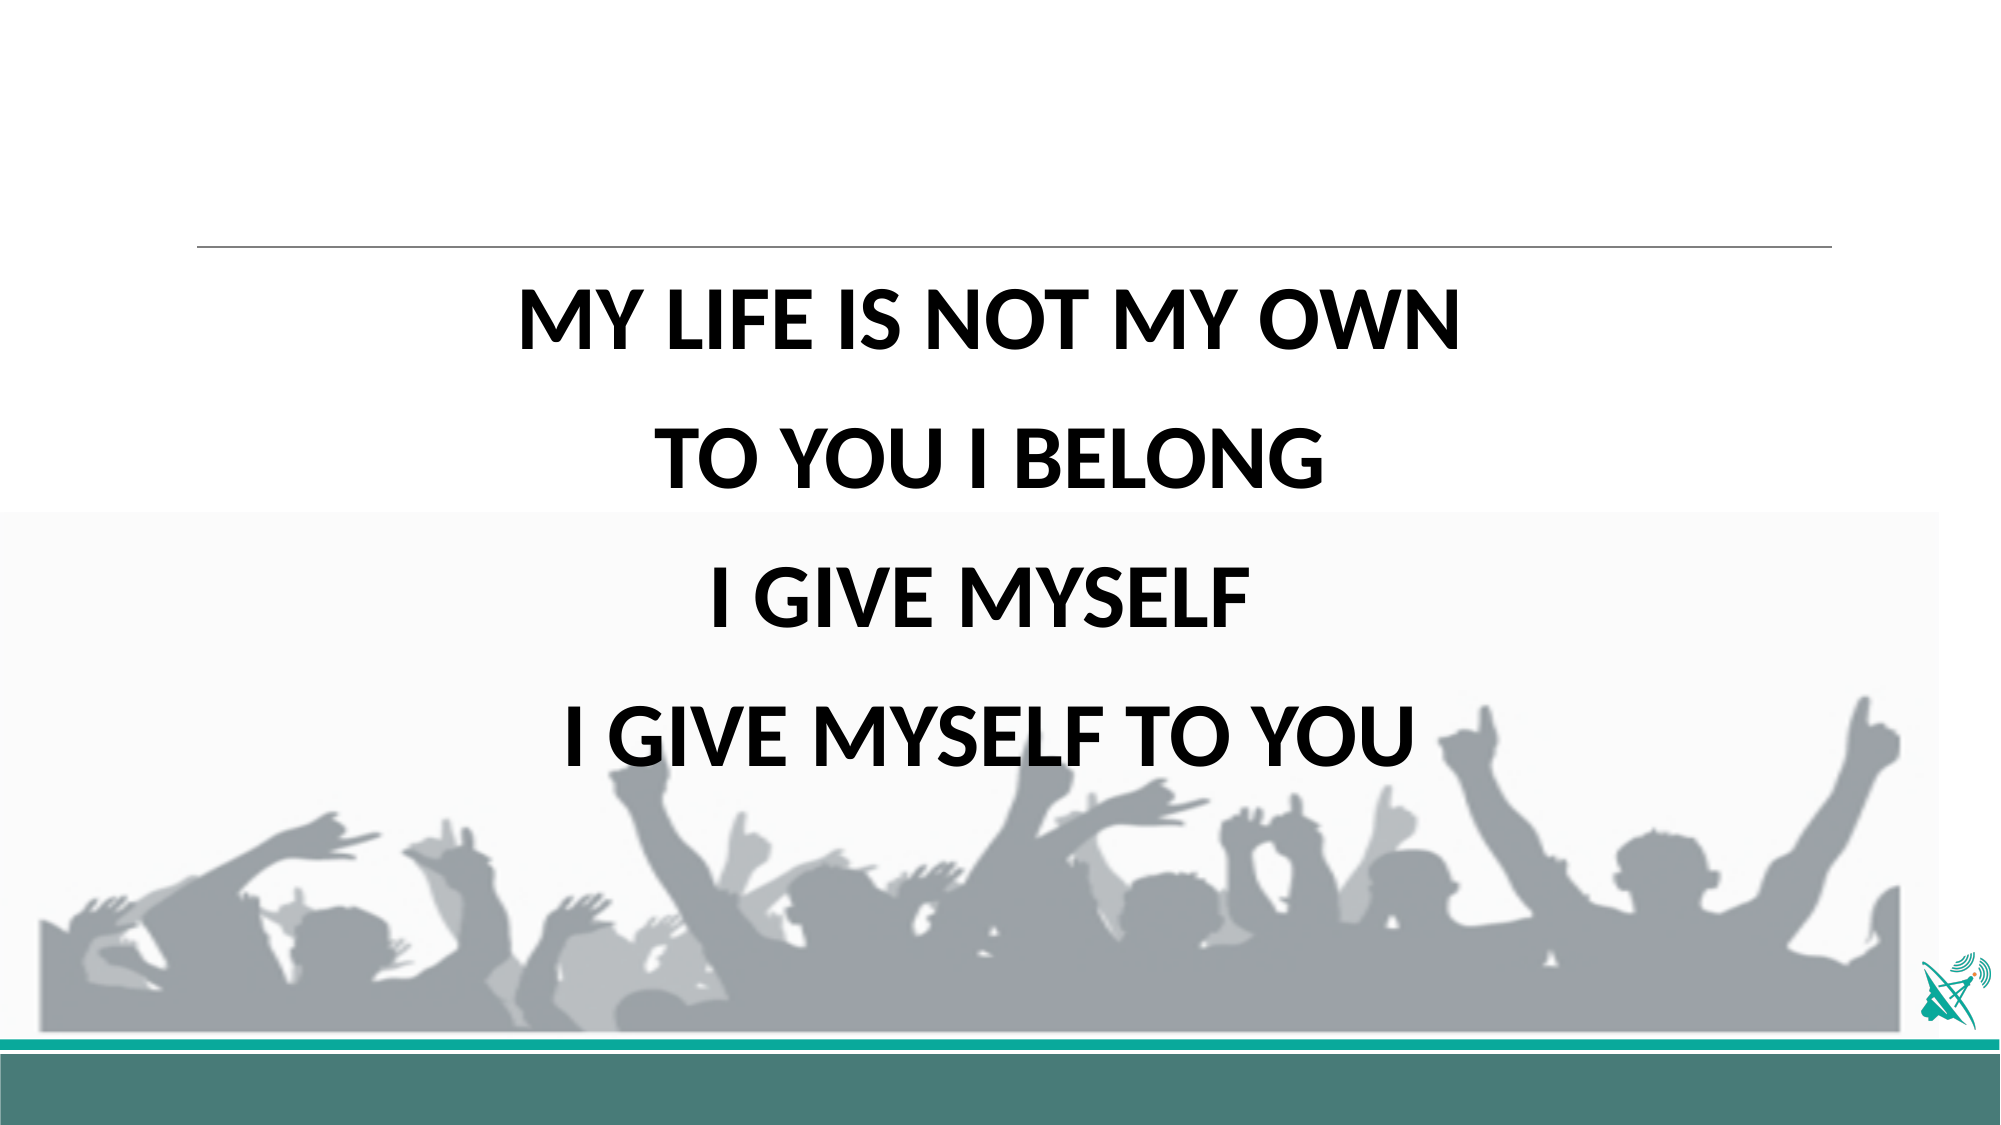

MY LIFE IS NOT MY OWN
TO YOU I BELONG
I GIVE MYSELF
I GIVE MYSELF TO YOU